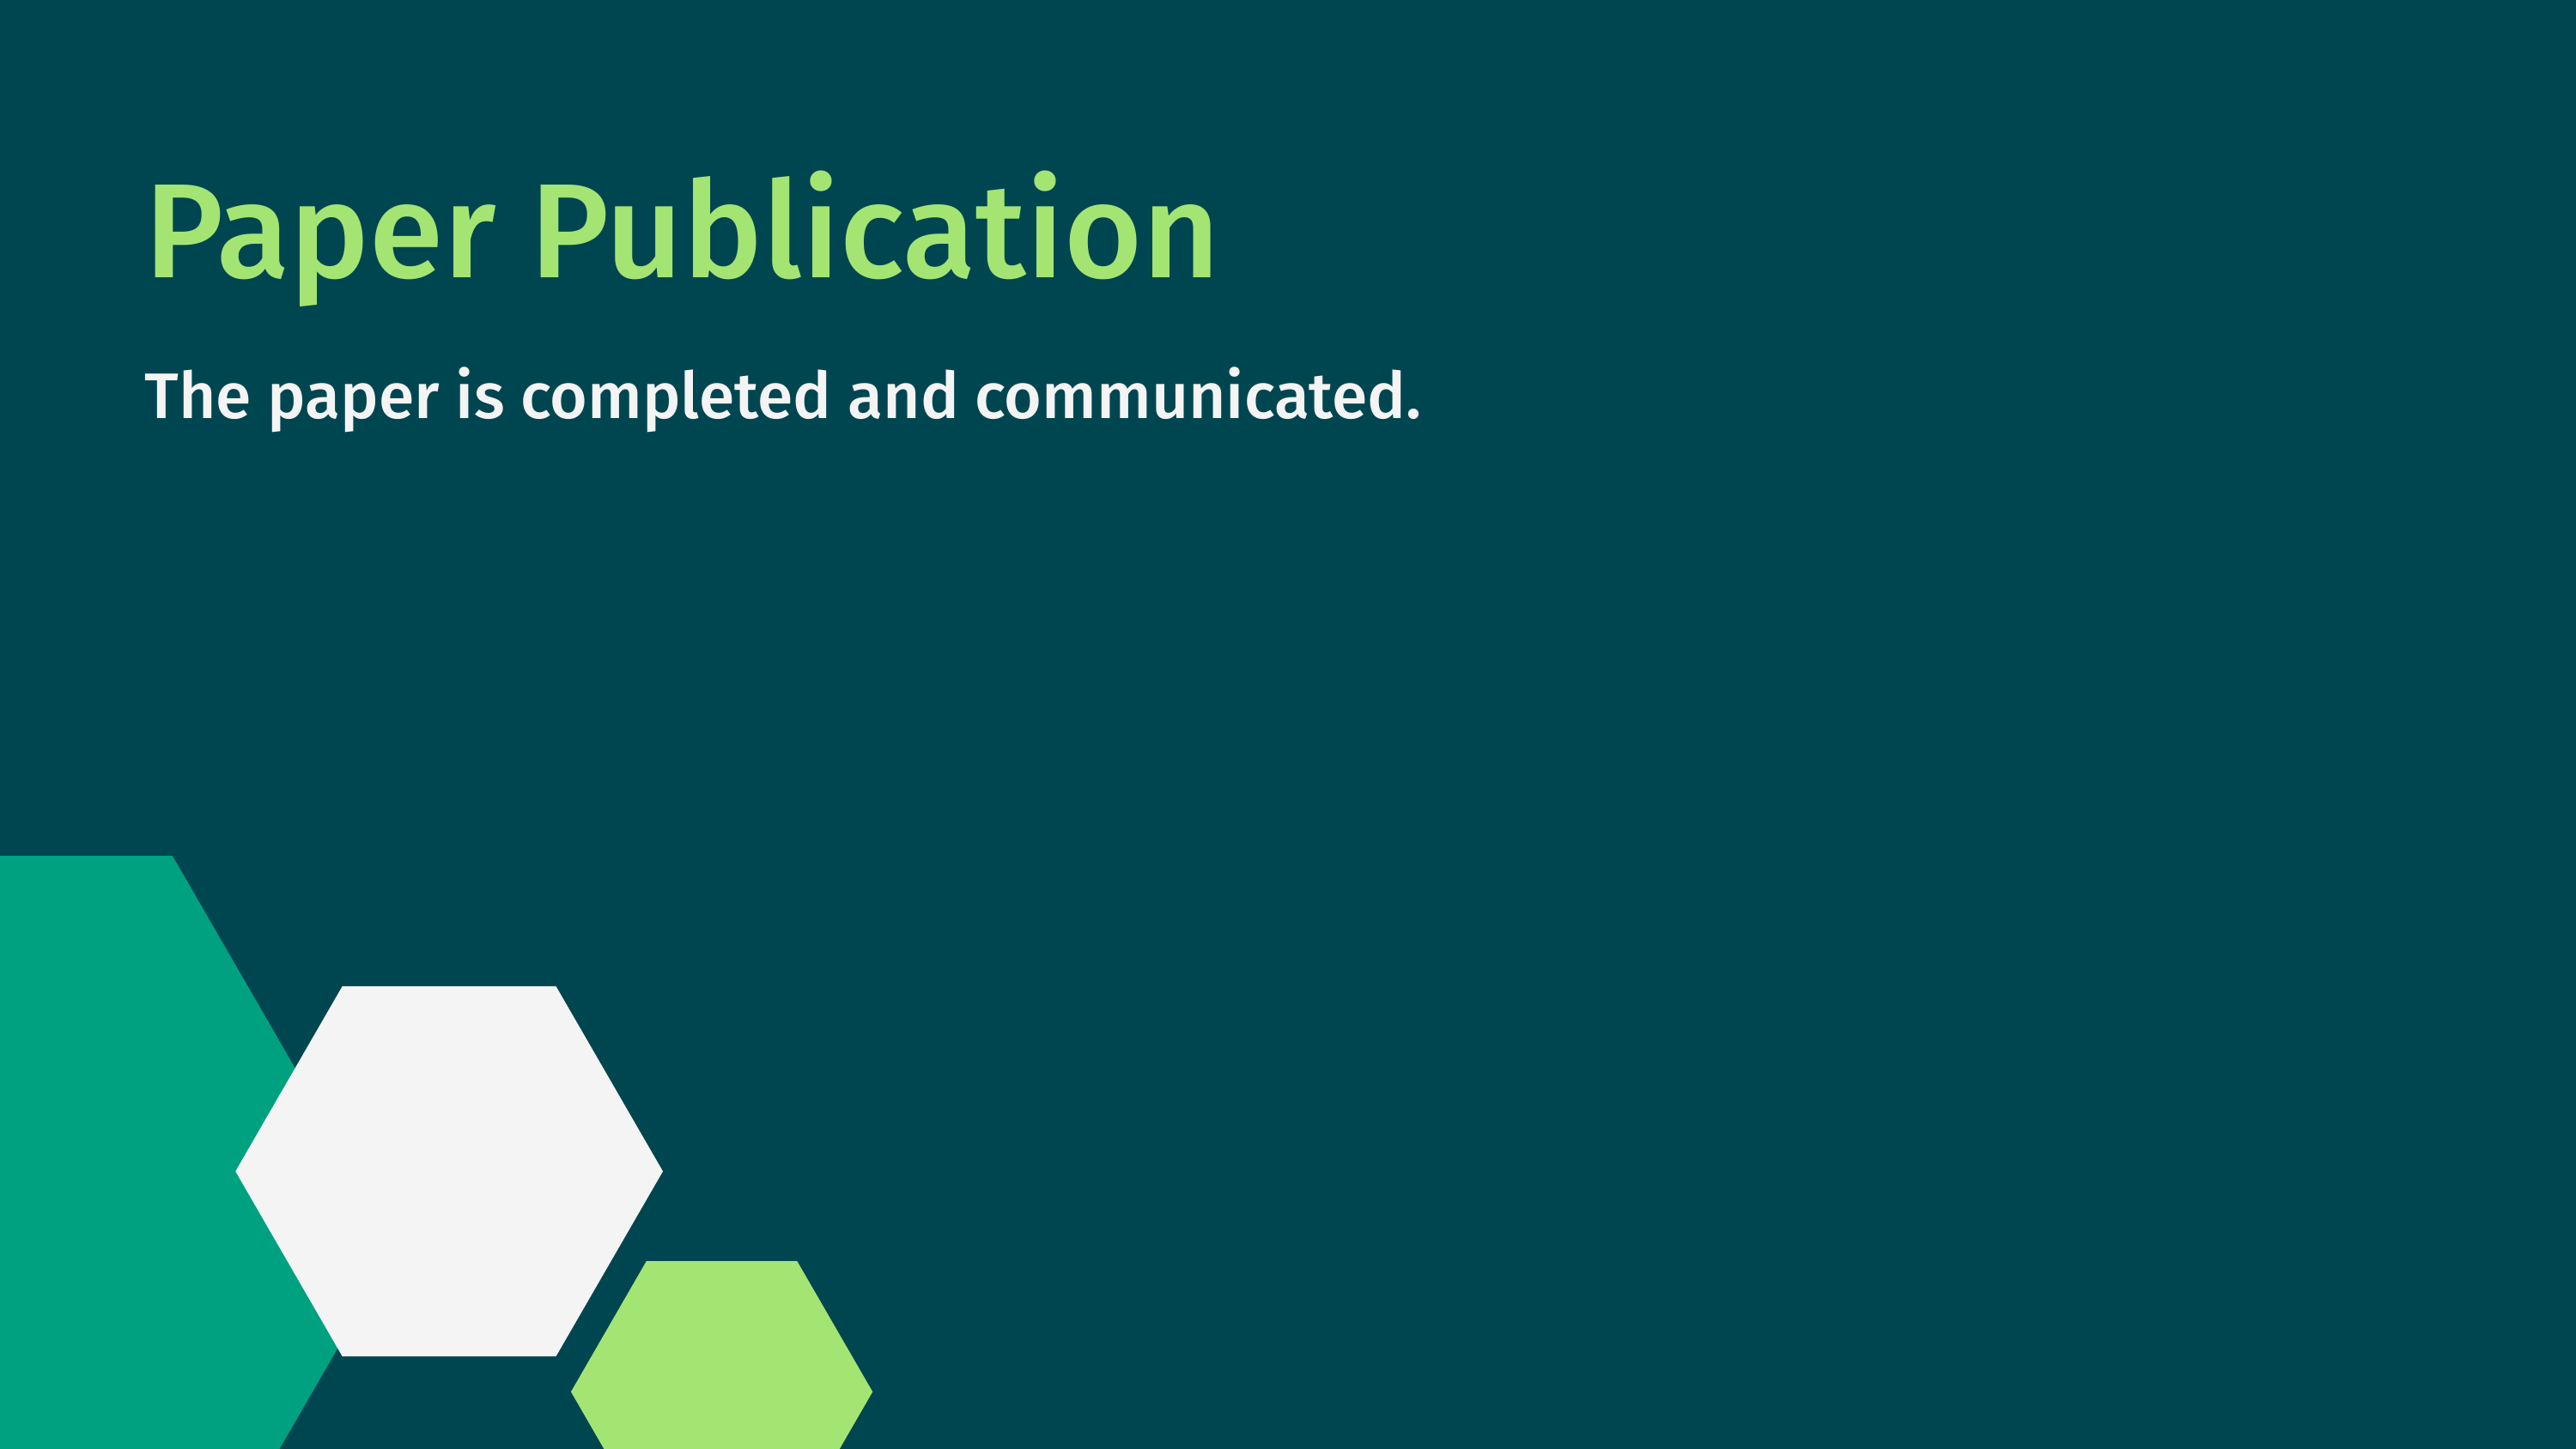

Paper Publication
The paper is completed and communicated.